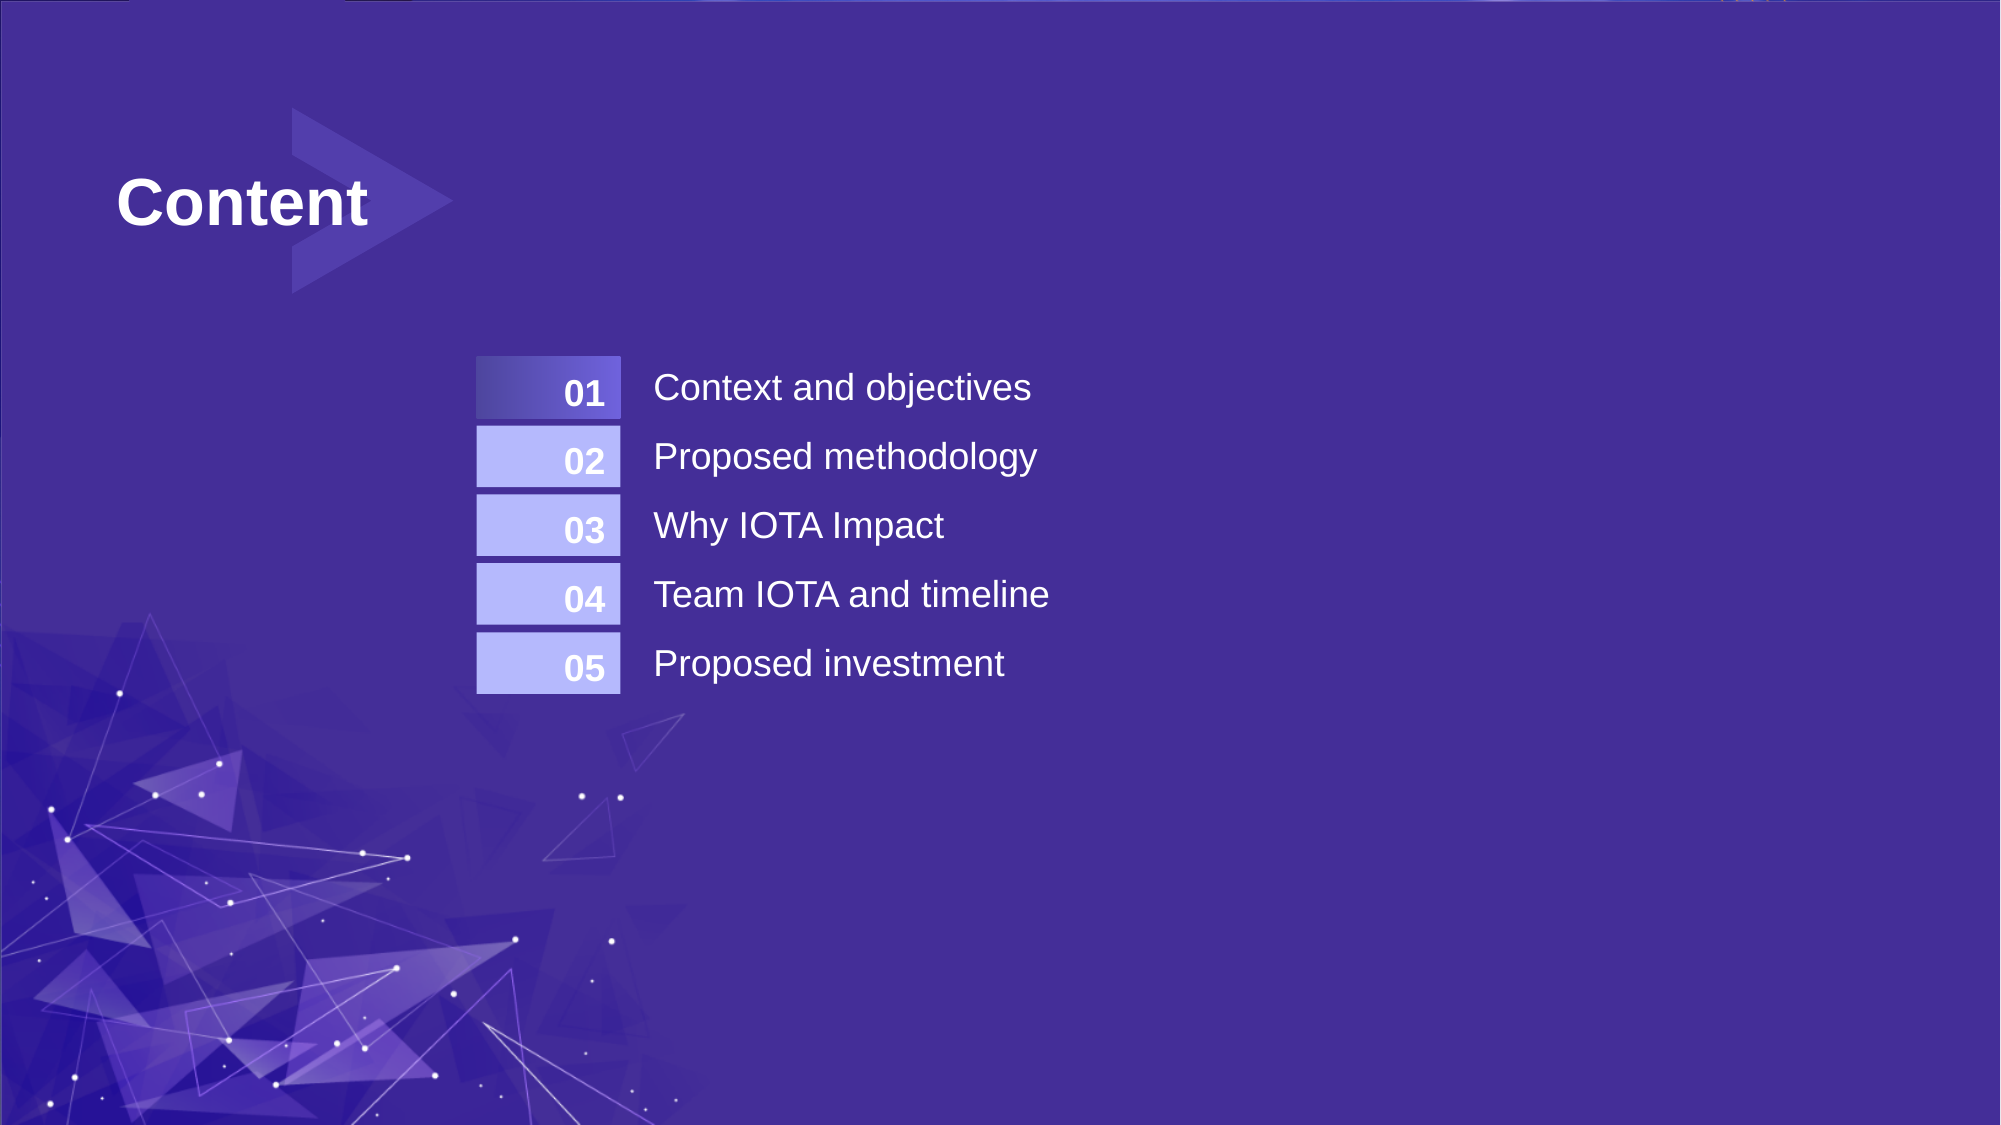

Content
Context and objectives
Proposed methodology
Why IOTA Impact
Team IOTA and timeline
Proposed investment
01
02
03
04
05